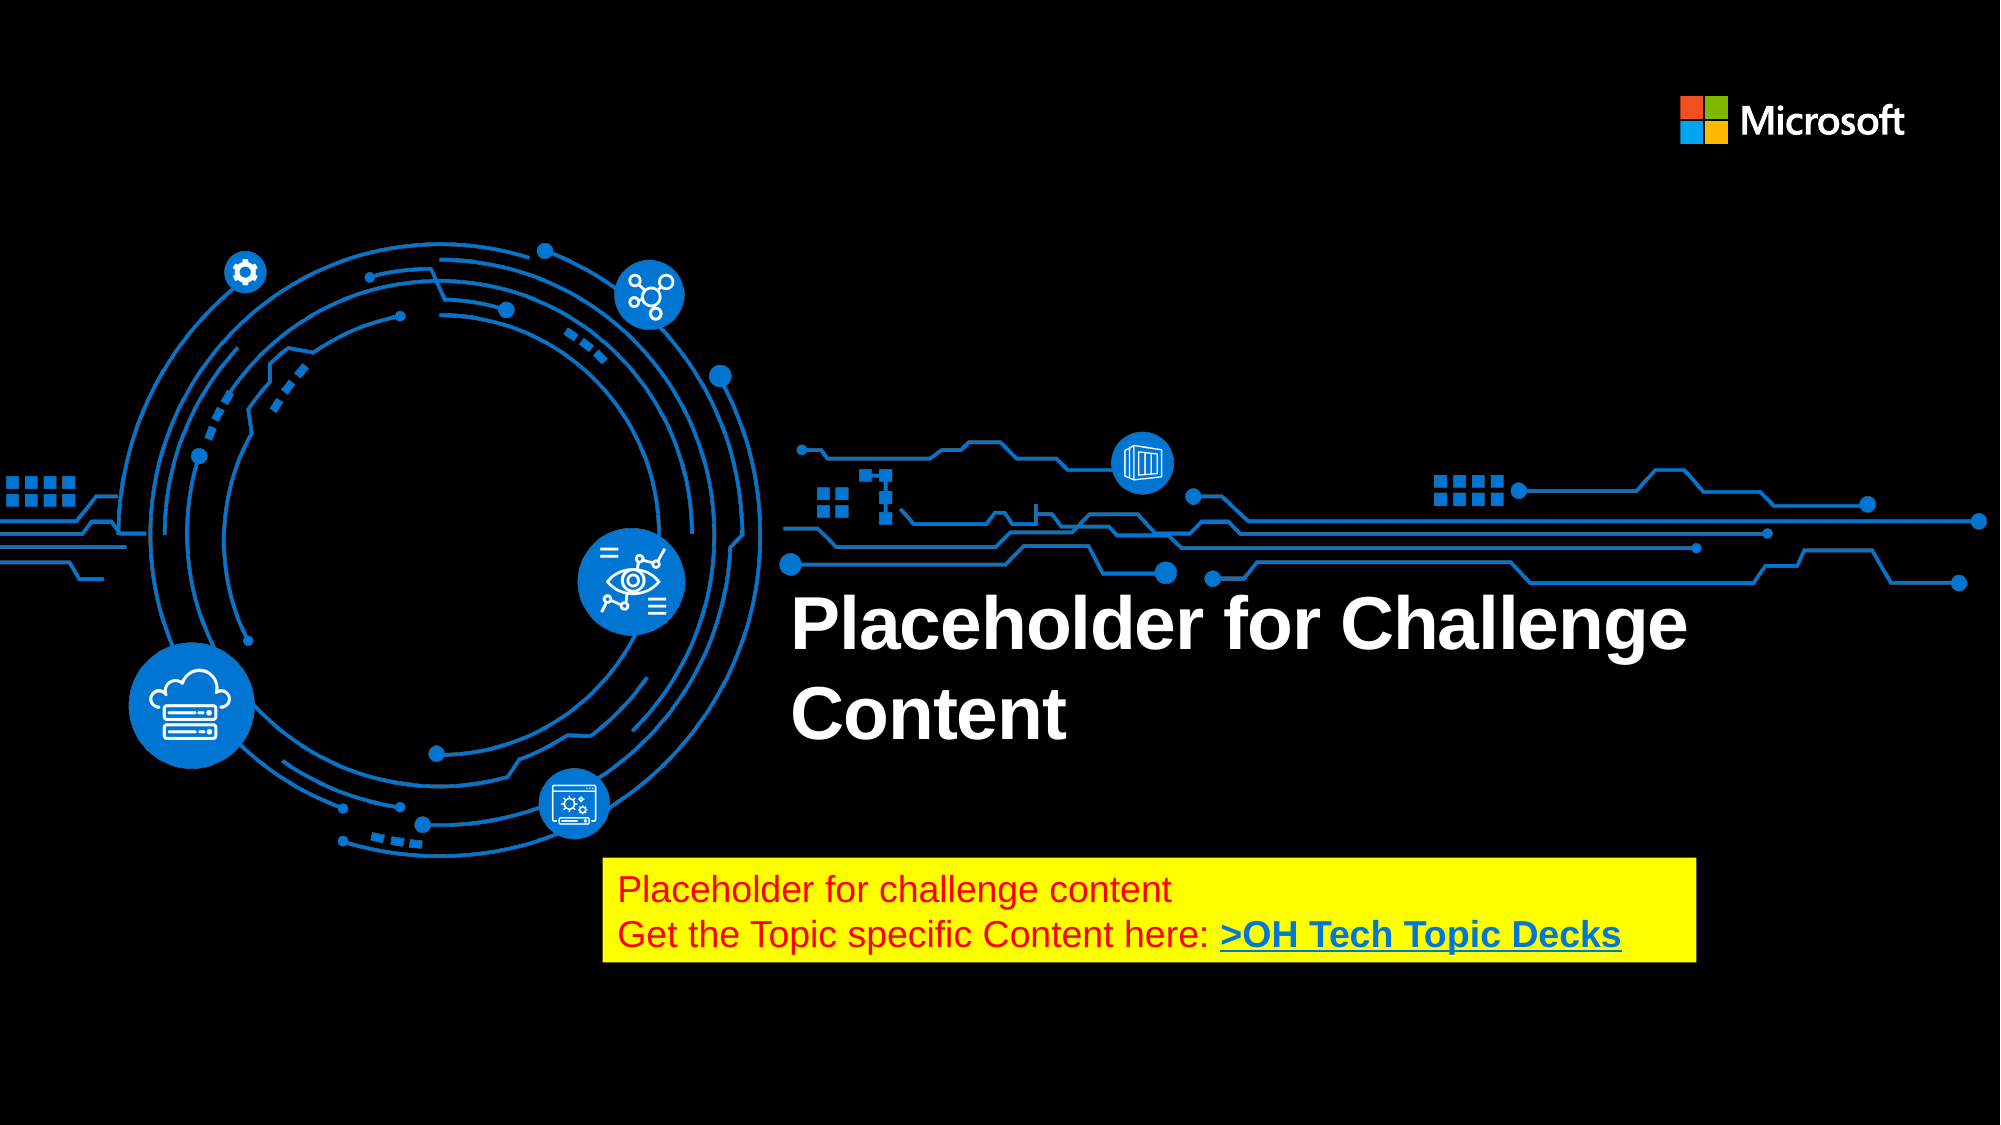

# Placeholder for Challenge Content
Placeholder for challenge content
Get the Topic specific Content here: >OH Tech Topic Decks